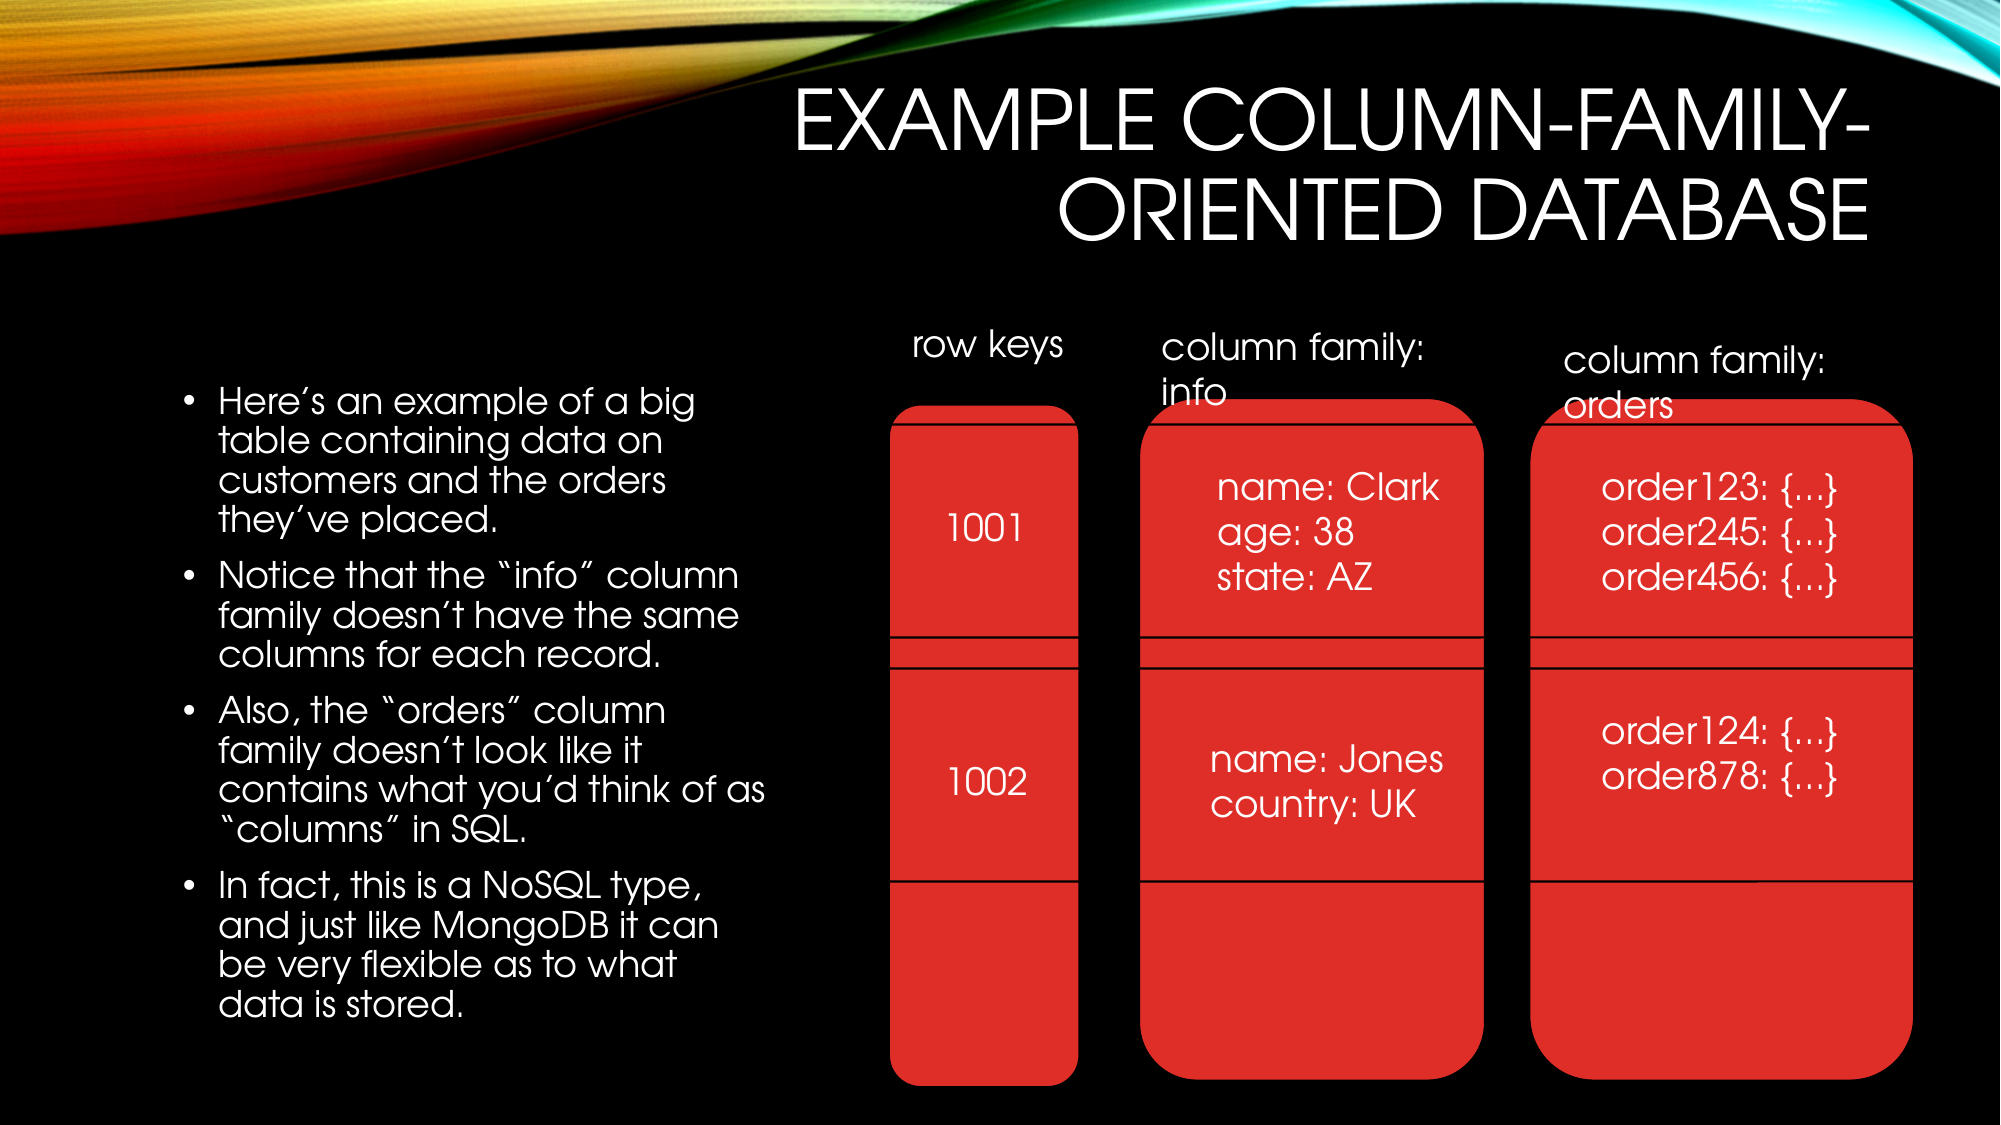

# Example column-family-oriented database
row keys
column family: info
column family: orders
Here’s an example of a big table containing data on customers and the orders they’ve placed.
Notice that the “info” column family doesn’t have the same columns for each record.
Also, the “orders” column family doesn’t look like it contains what you’d think of as “columns” in SQL.
In fact, this is a NoSQL type, and just like MongoDB it can be very flexible as to what data is stored.

name: Clark
age: 38
state: AZ
order123: {…}
order245: {…}
order456: {…}
1001

order124: {…}
order878: {…}
name: Jones
country: UK
1002